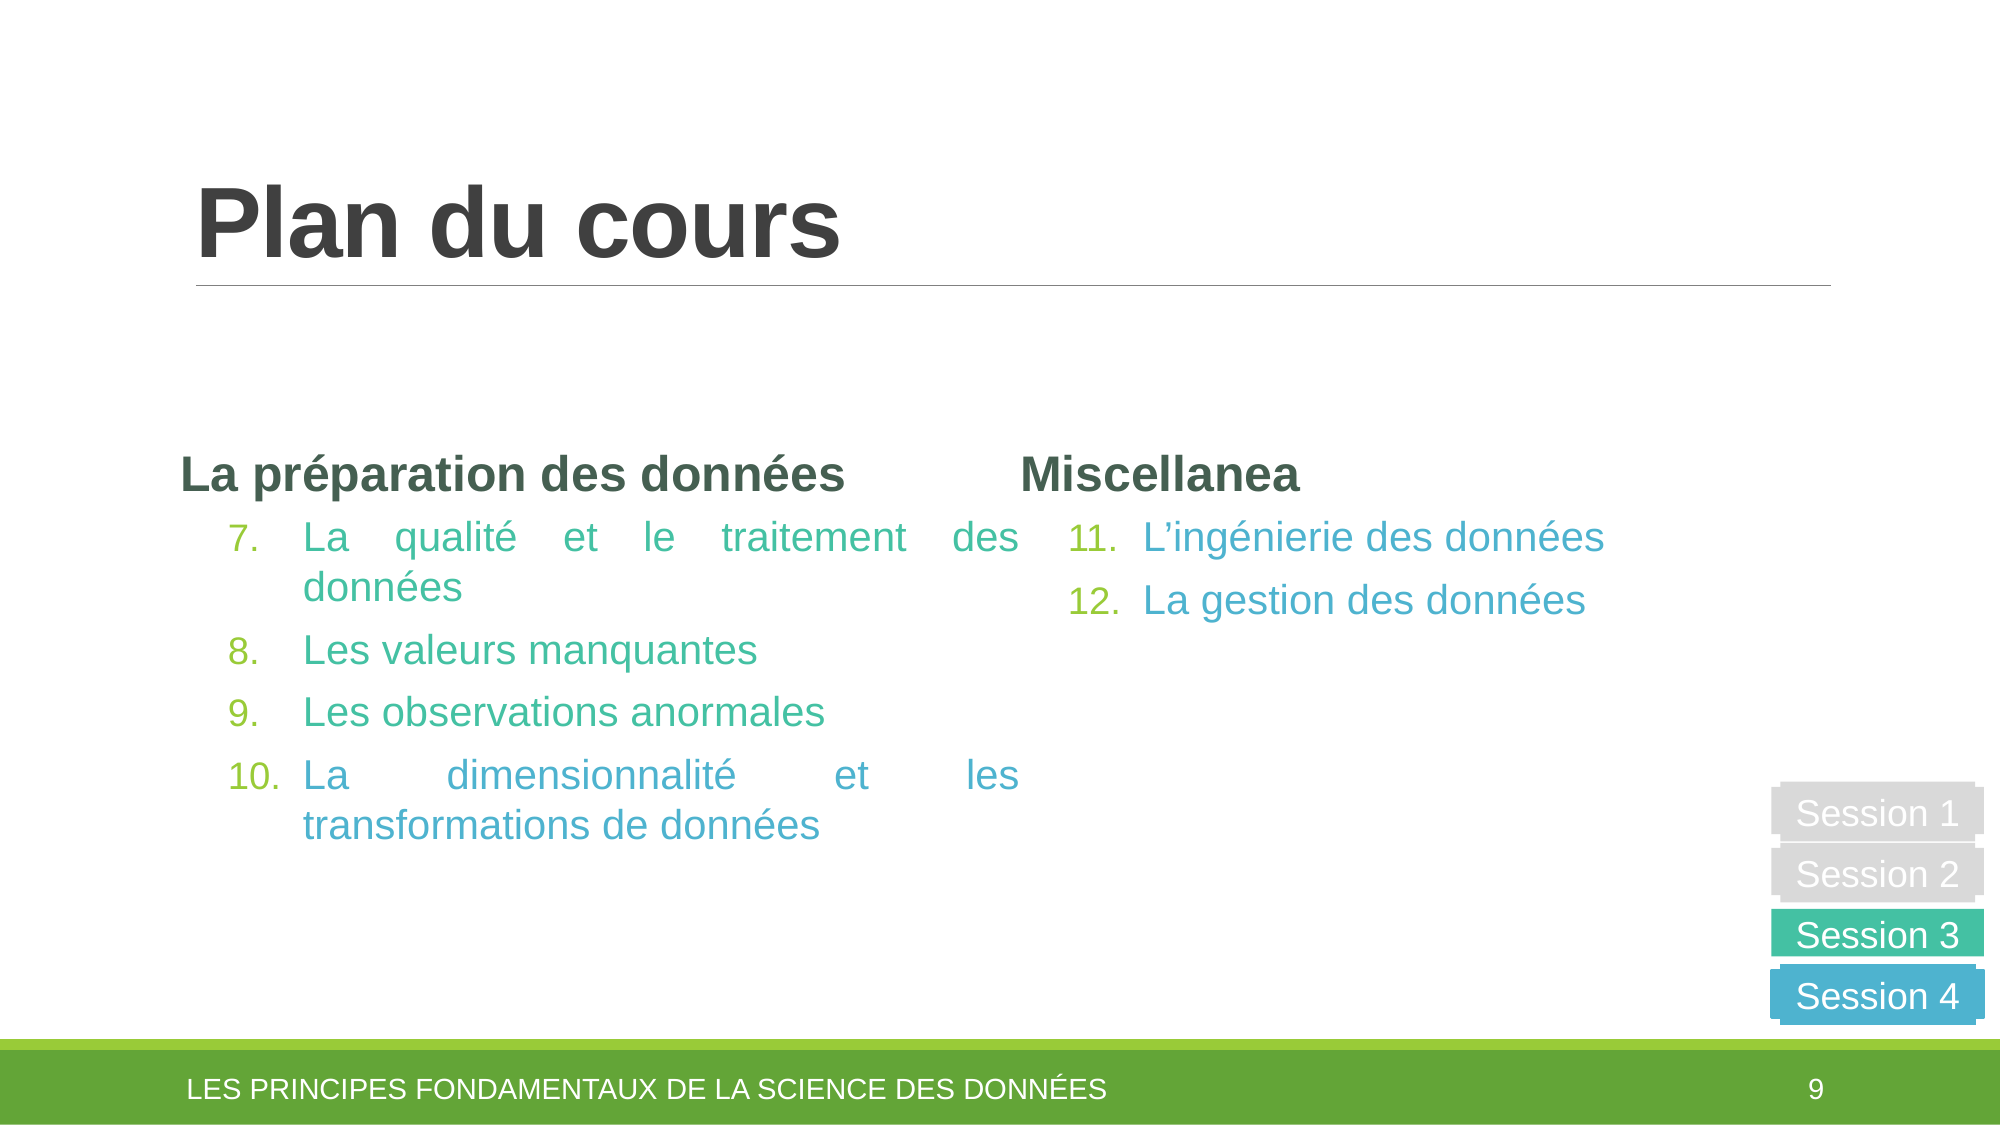

# Plan du cours

Miscellanea
L’ingénierie des données
La gestion des données

La préparation des données
La qualité et le traitement des données
Les valeurs manquantes
Les observations anormales
La dimensionnalité et les transformations de données

Session 1

Session 2

Session 3

Session 4
LES PRINCIPES FONDAMENTAUX DE LA SCIENCE DES DONNÉES
9